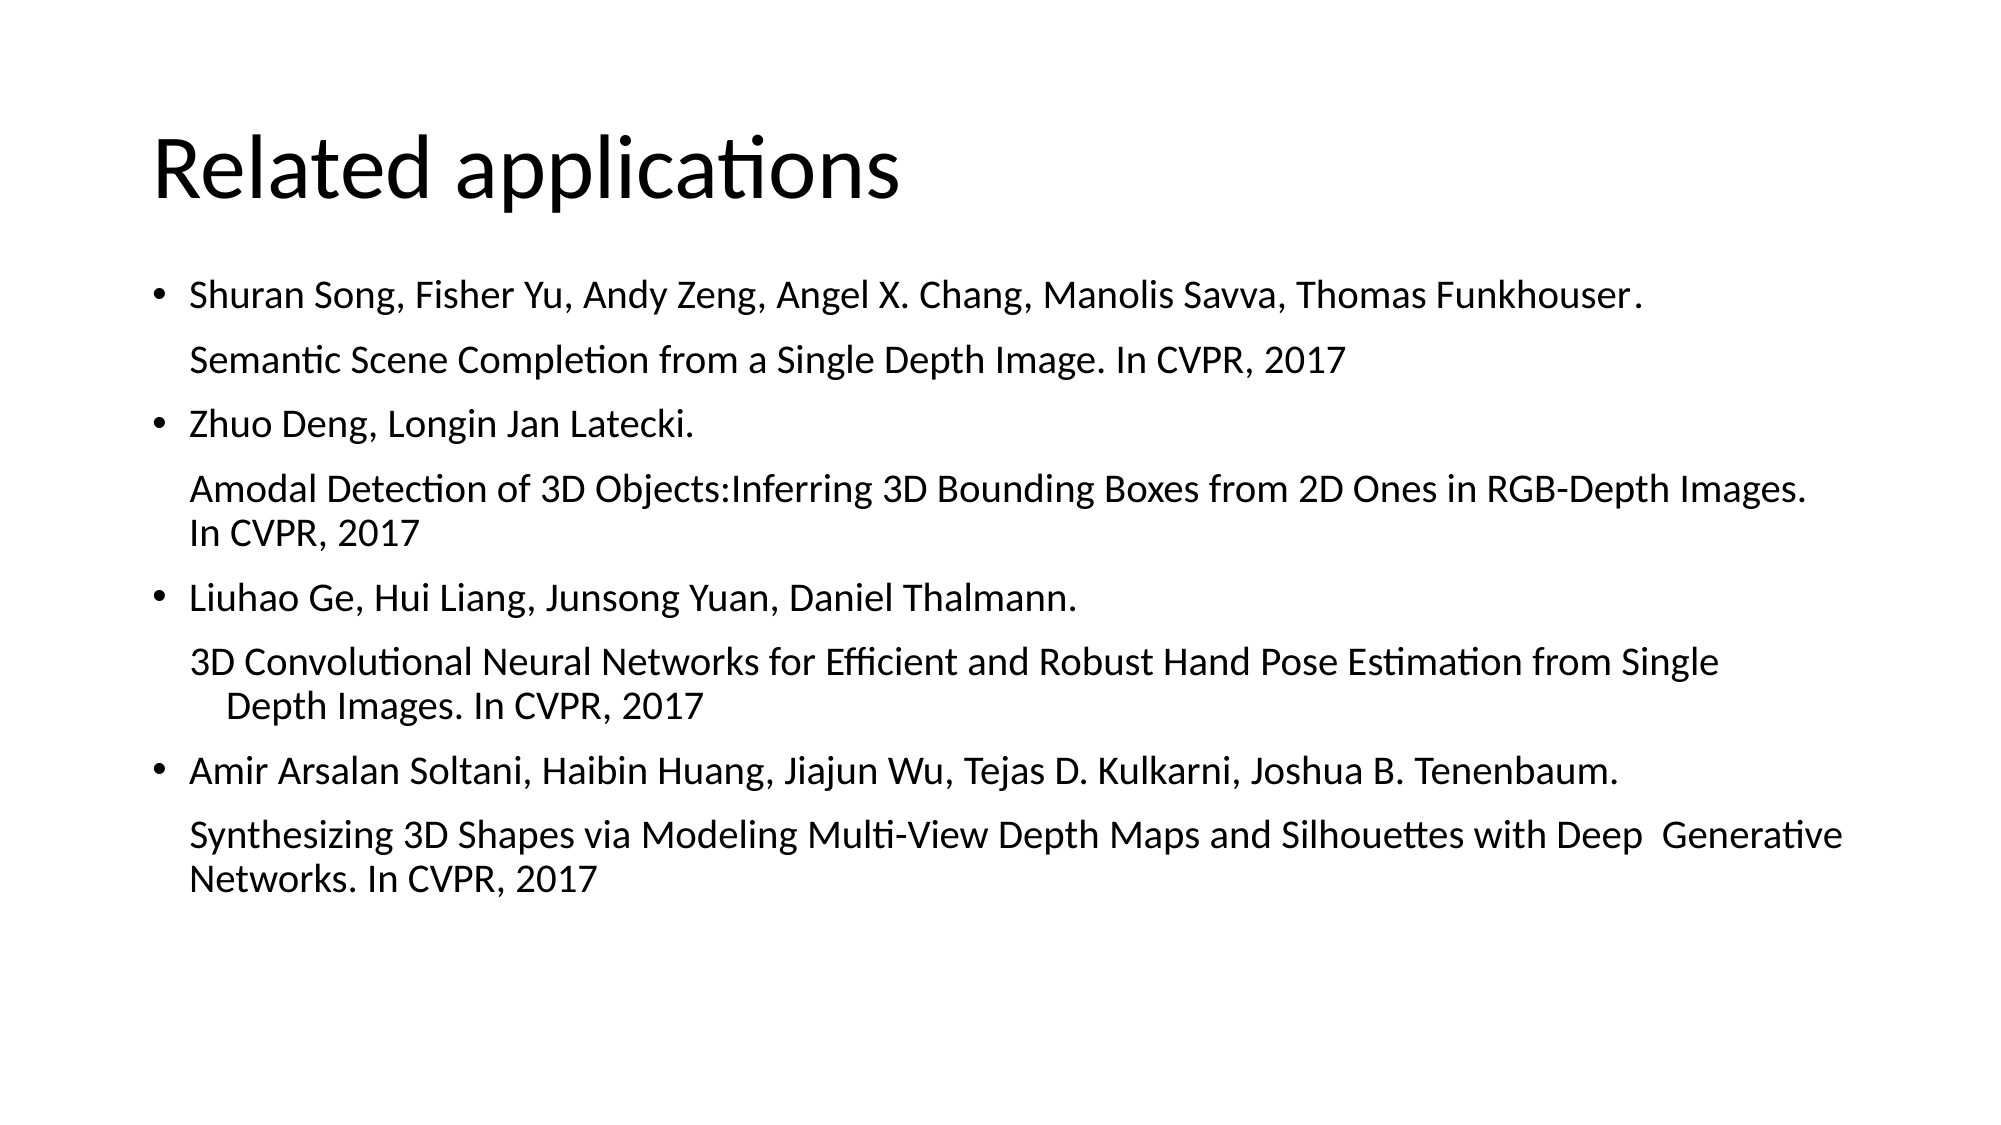

# Related applications

Shuran Song, Fisher Yu, Andy Zeng, Angel X. Chang, Manolis Savva, Thomas Funkhouser.
    Semantic Scene Completion from a Single Depth Image. In CVPR, 2017
Zhuo Deng, Longin Jan Latecki.
    Amodal Detection of 3D Objects:Inferring 3D Bounding Boxes from 2D Ones in RGB-Depth Images.     In CVPR, 2017
Liuhao Ge, Hui Liang, Junsong Yuan, Daniel Thalmann.
    3D Convolutional Neural Networks for Efficient and Robust Hand Pose Estimation from Single                  Depth Images. In CVPR, 2017
Amir Arsalan Soltani, Haibin Huang, Jiajun Wu, Tejas D. Kulkarni, Joshua B. Tenenbaum.
    Synthesizing 3D Shapes via Modeling Multi-View Depth Maps and Silhouettes with Deep  Generative Networks. In CVPR, 2017